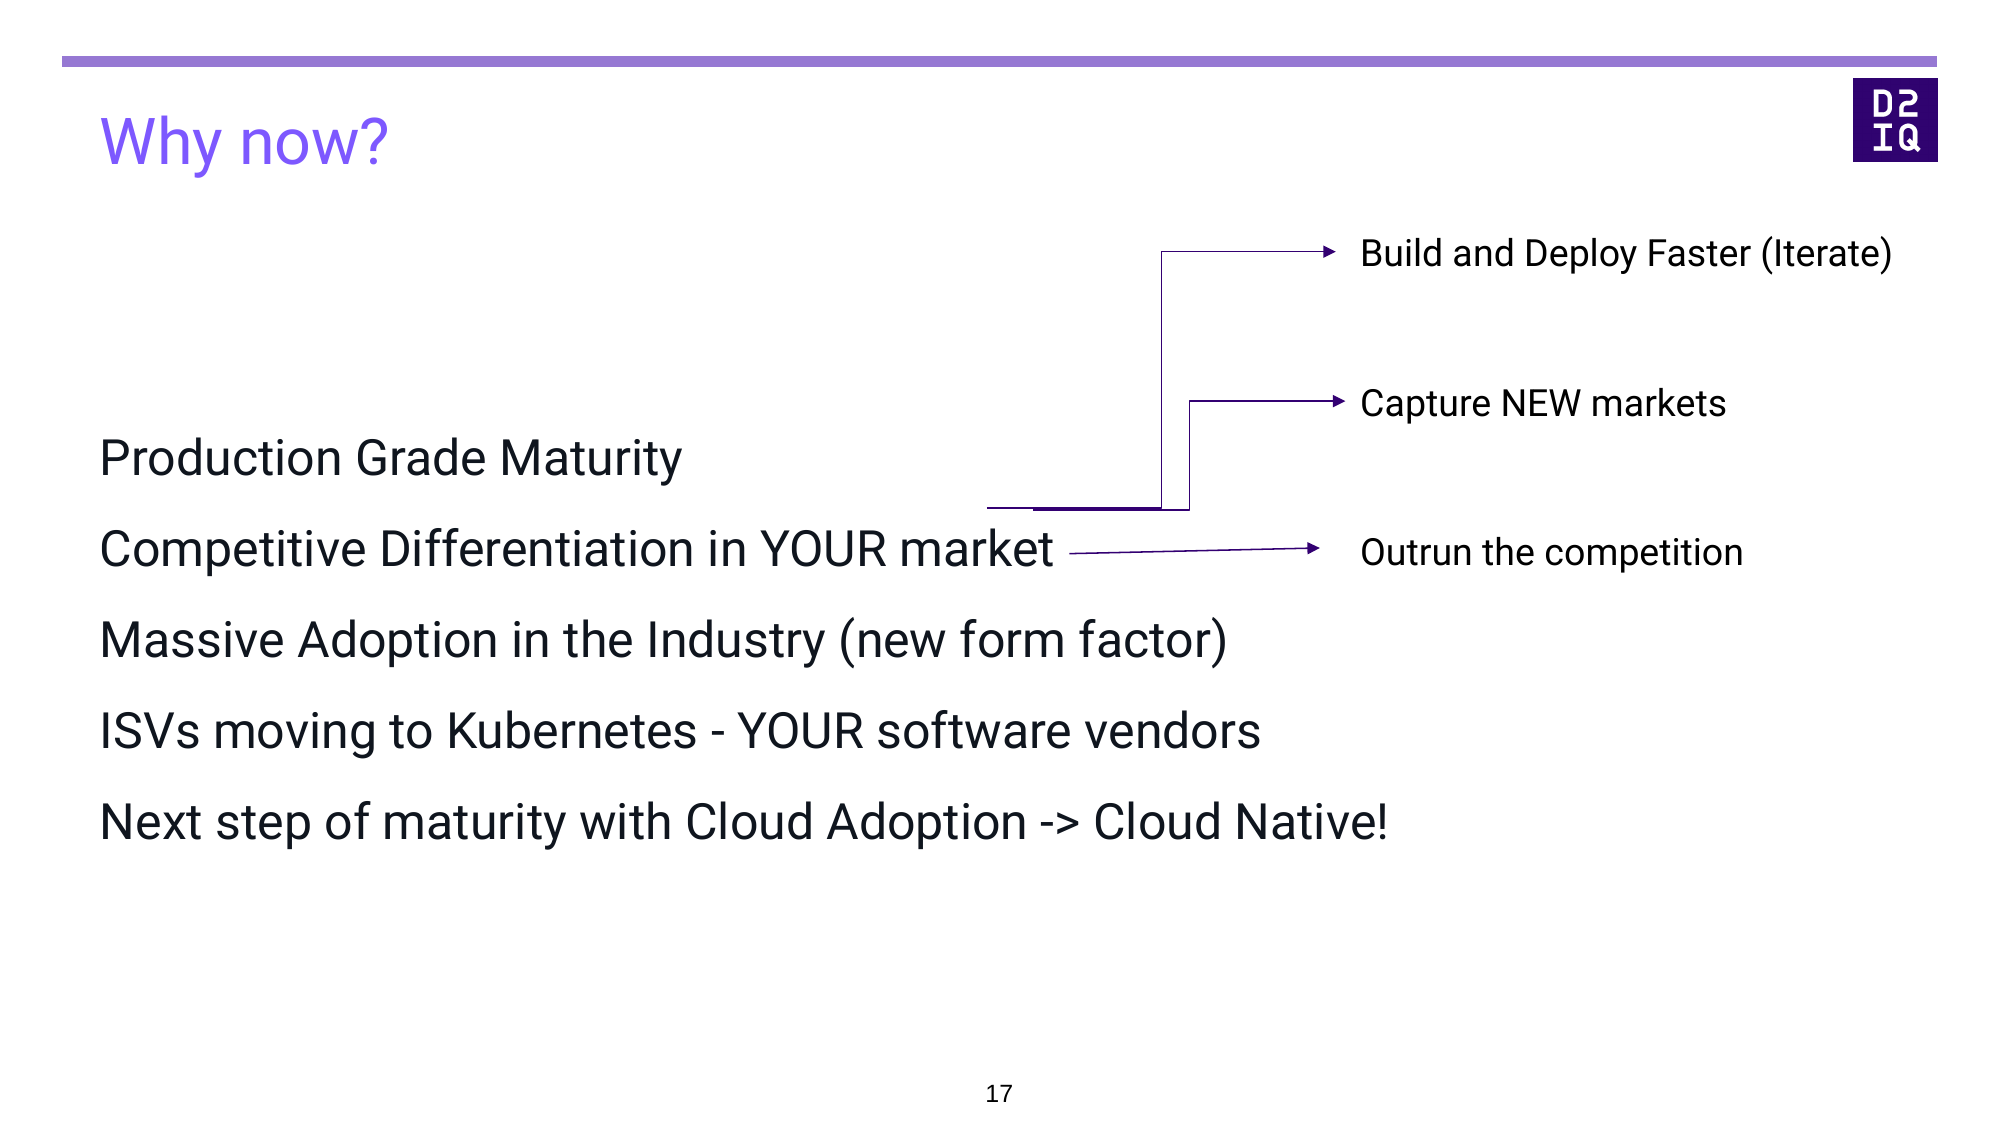

# Why now?
Build and Deploy Faster (Iterate)
Production Grade Maturity
Competitive Differentiation in YOUR market
Massive Adoption in the Industry (new form factor)
ISVs moving to Kubernetes - YOUR software vendors
Next step of maturity with Cloud Adoption -> Cloud Native!

Capture NEW markets
Outrun the competition
17